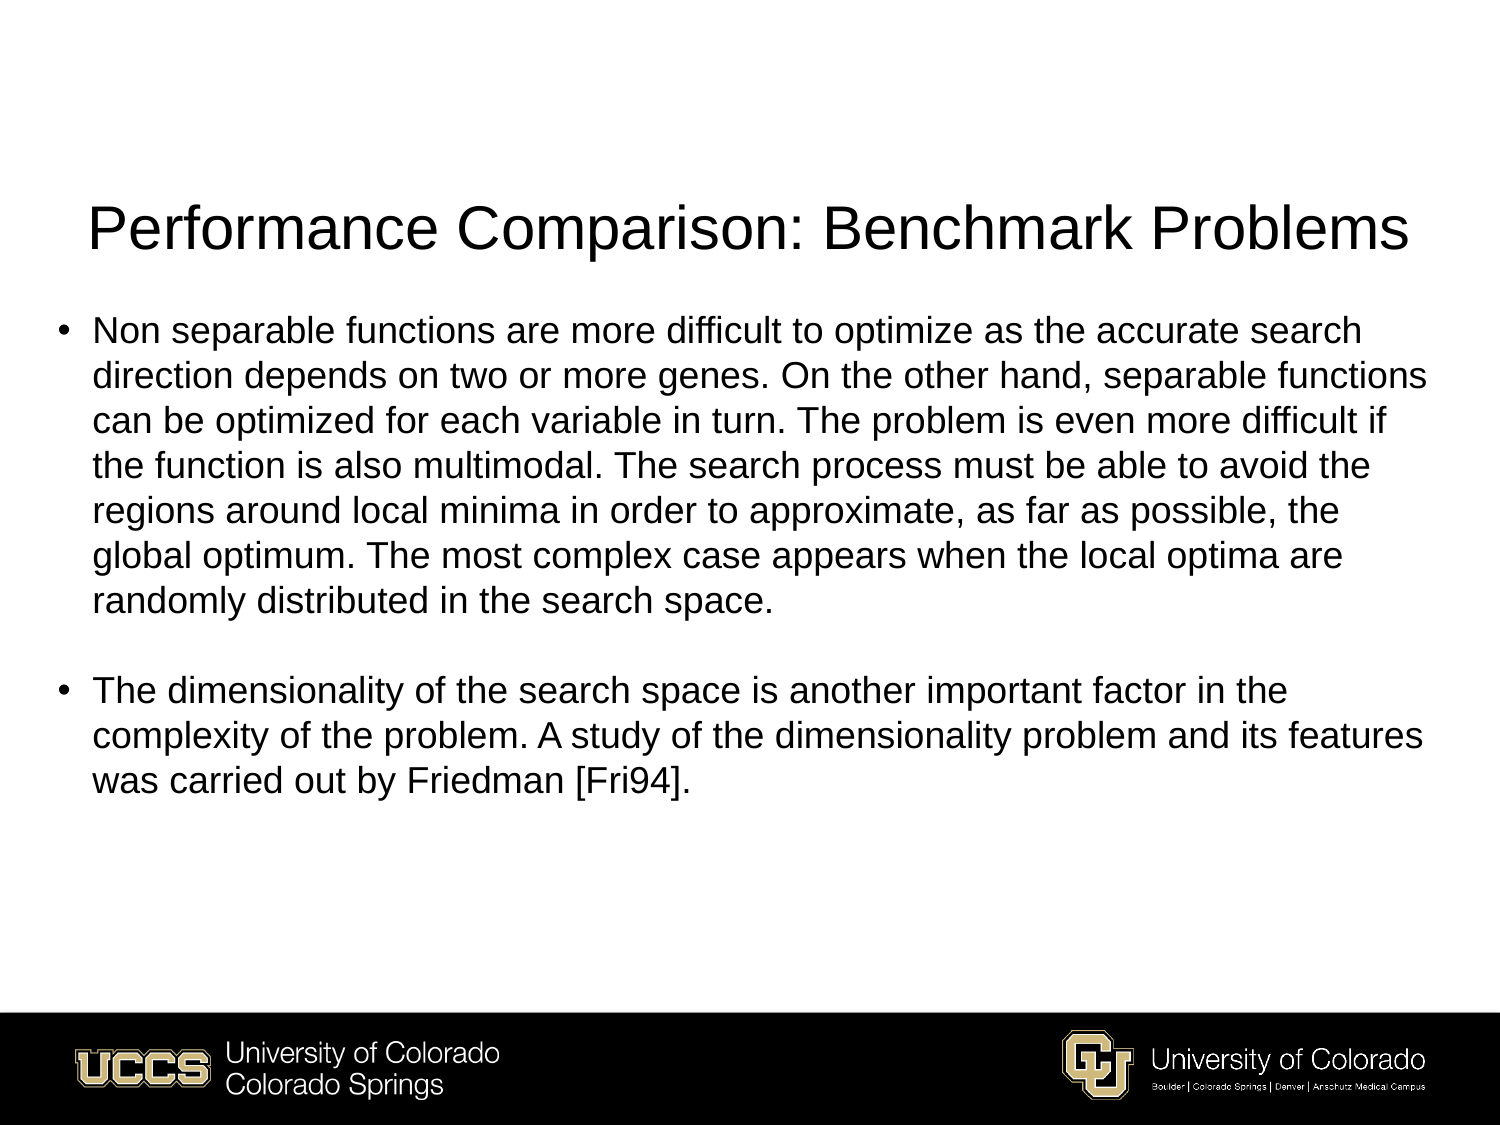

# Performance Comparison: Benchmark Problems

Non separable functions are more difficult to optimize as the accurate search direction depends on two or more genes. On the other hand, separable functions can be optimized for each variable in turn. The problem is even more difficult if the function is also multimodal. The search process must be able to avoid the regions around local minima in order to approximate, as far as possible, the global optimum. The most complex case appears when the local optima are randomly distributed in the search space.

The dimensionality of the search space is another important factor in the complexity of the problem. A study of the dimensionality problem and its features was carried out by Friedman [Fri94].